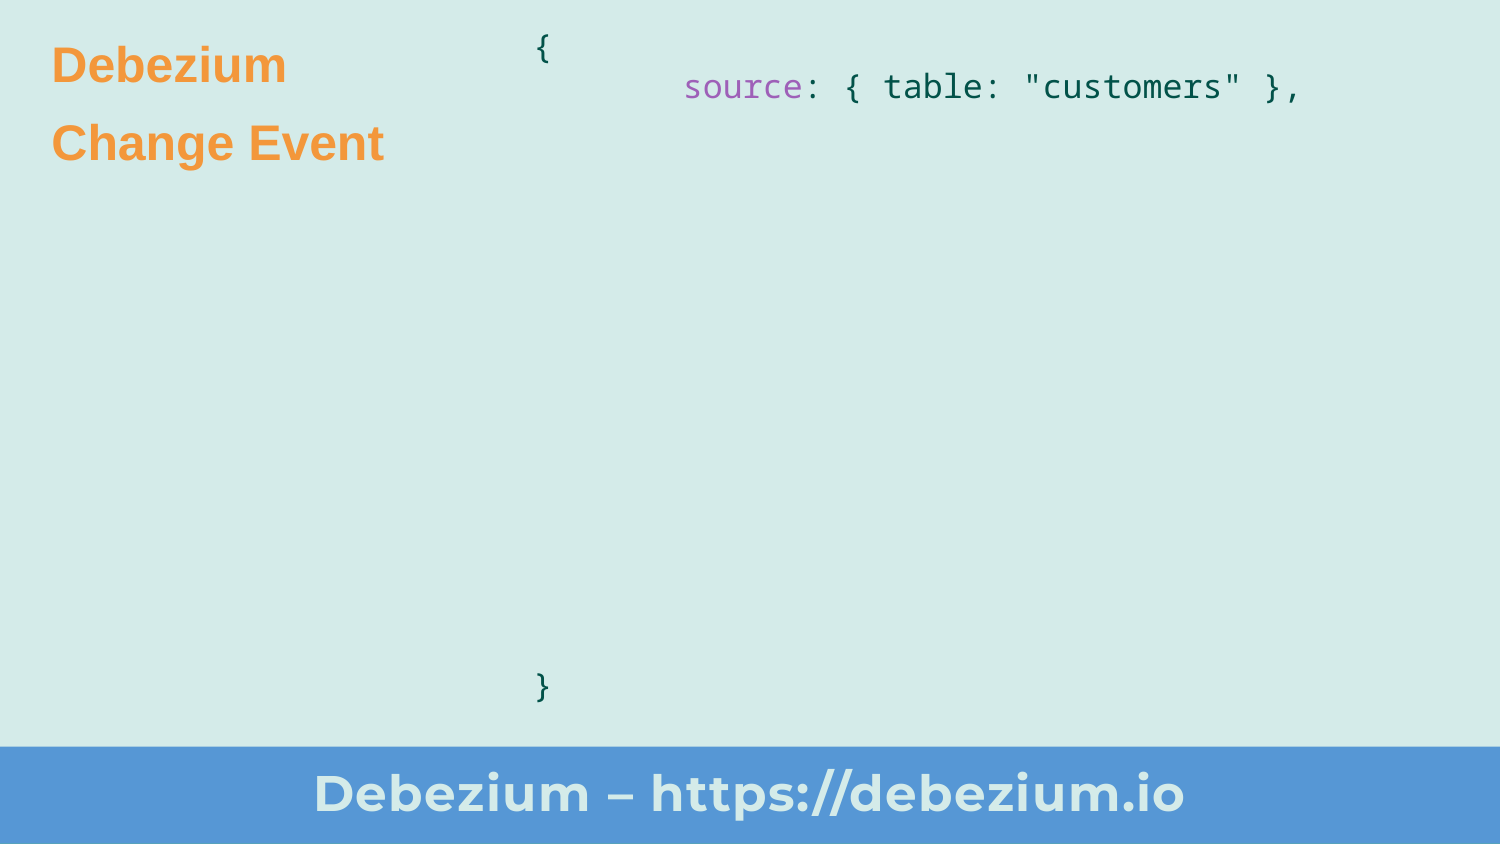

Debezium
Change Event

{
	source: { table: "customers" },

}
# Debezium – https://debezium.io